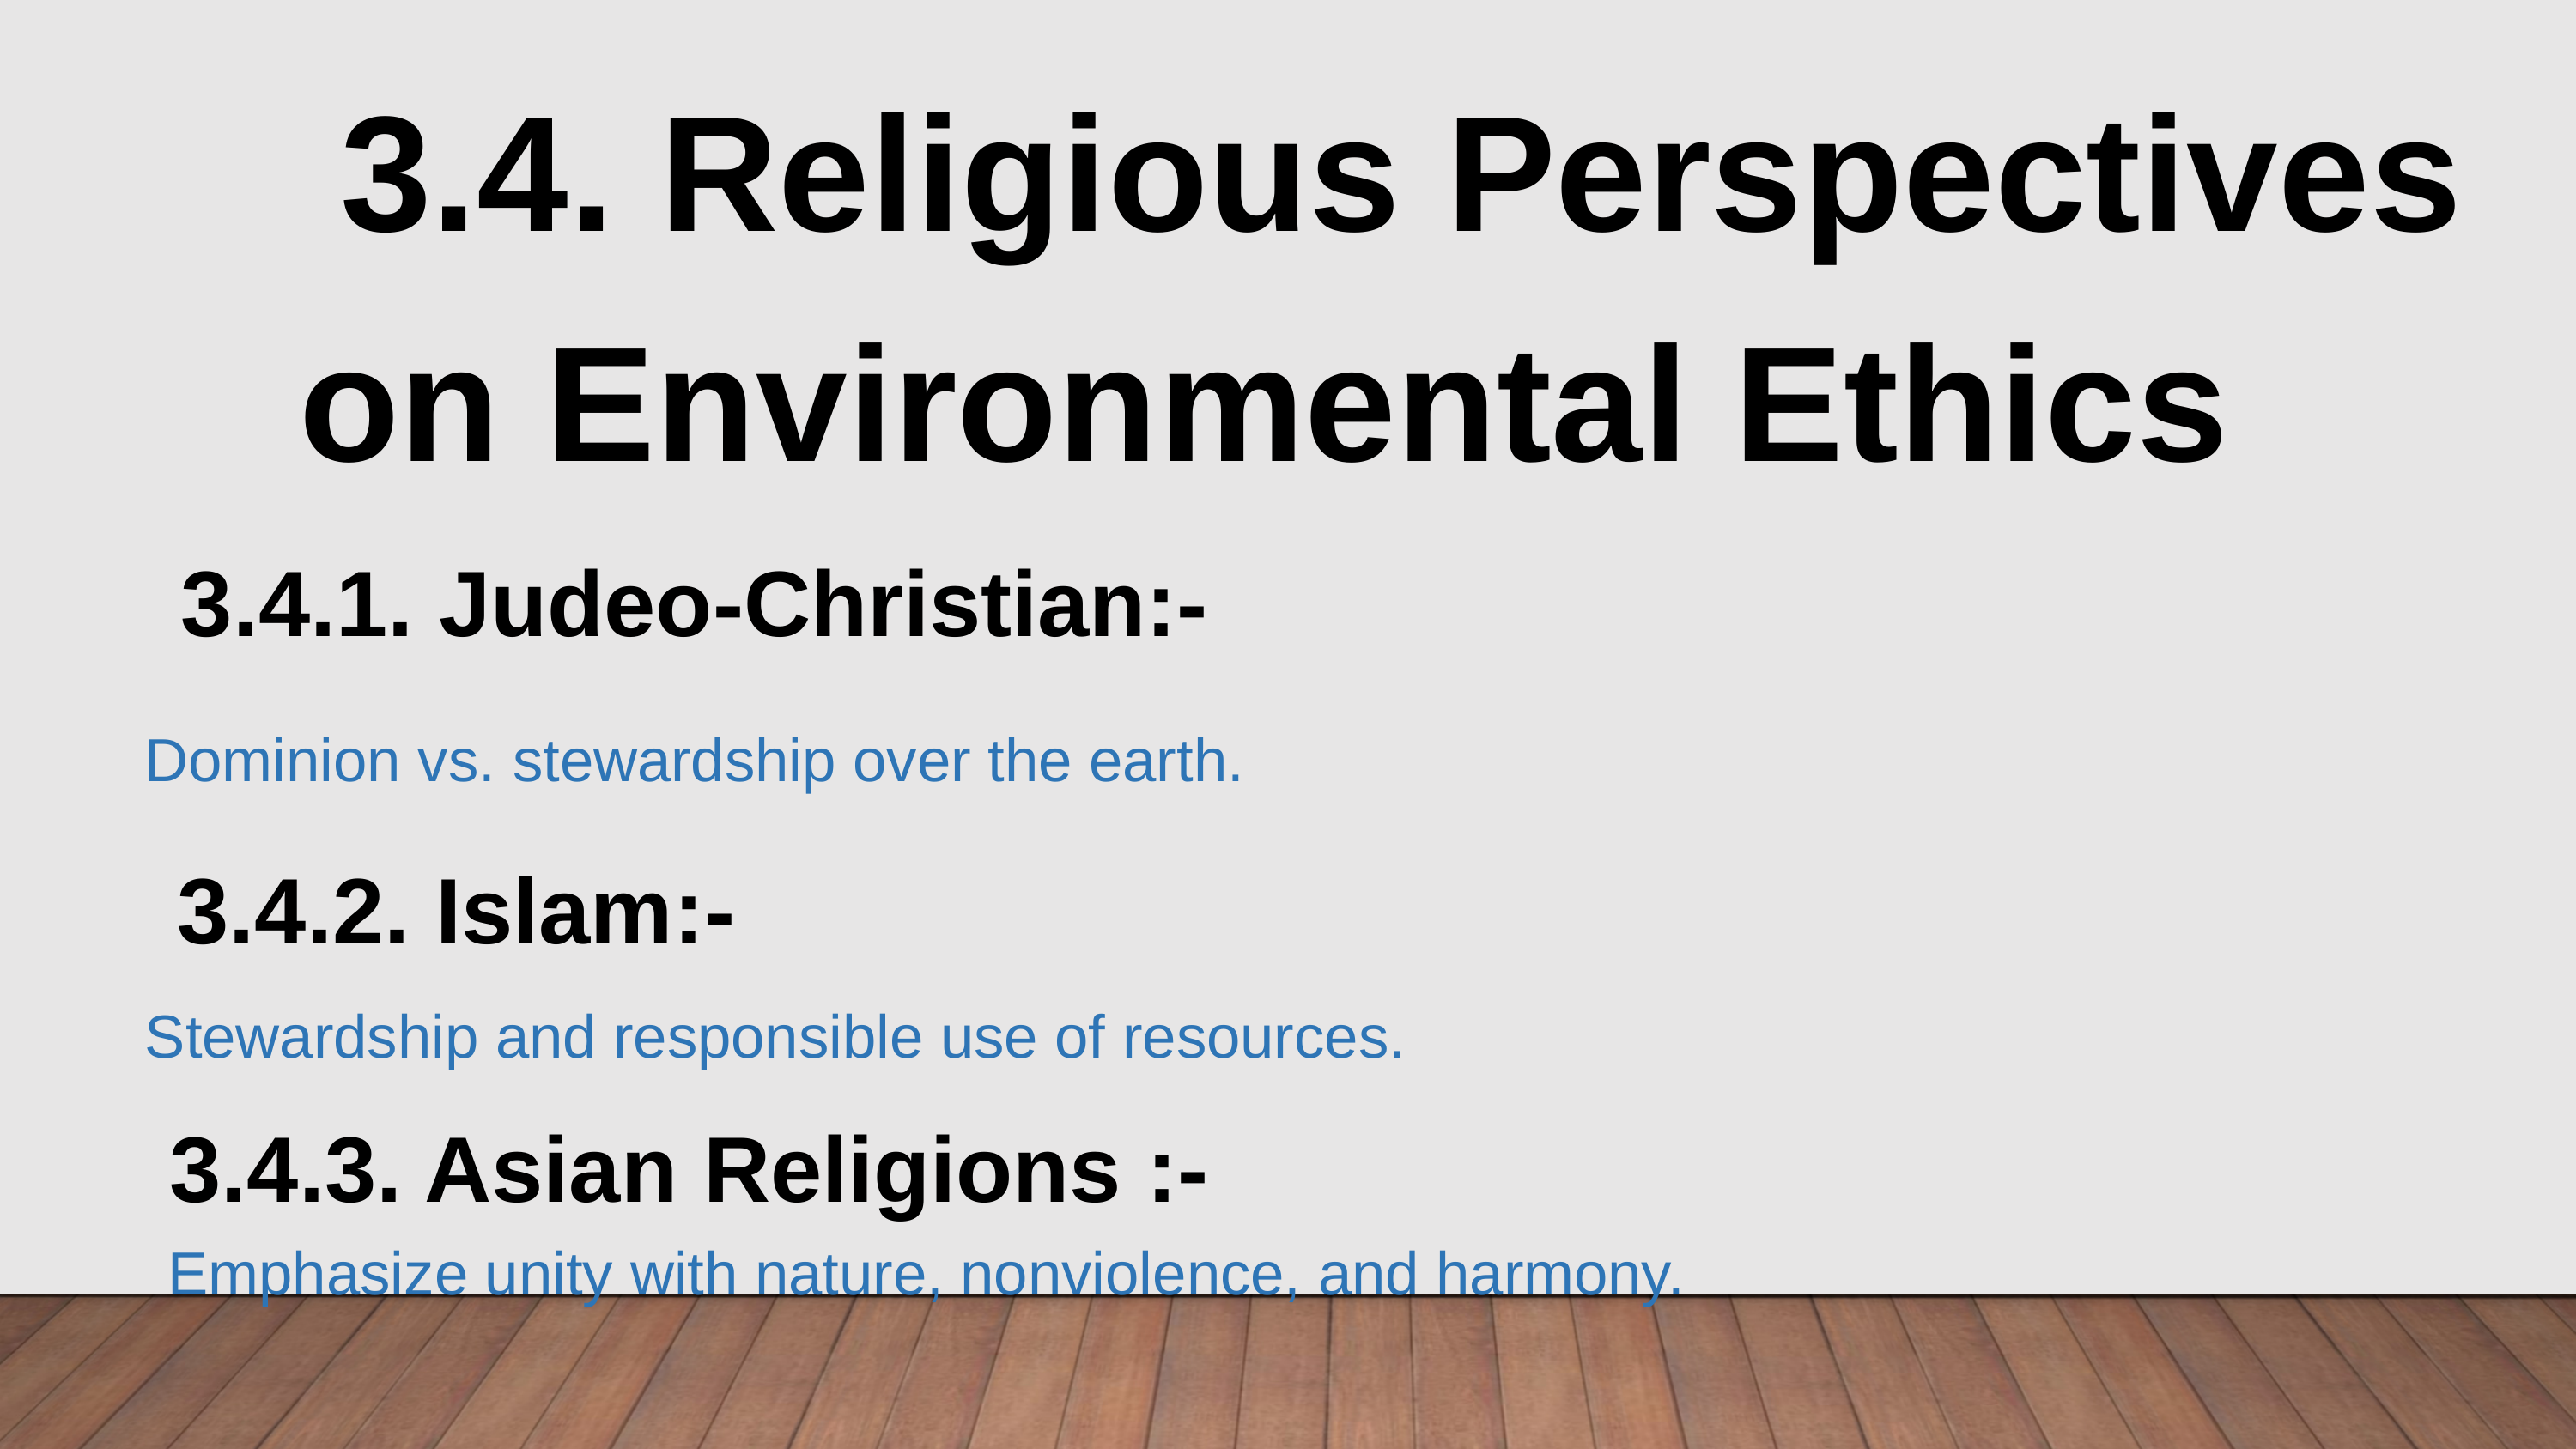

3.4. Religious Perspectives on Environmental Ethics
3.4.1. Judeo-Christian:-
Dominion vs. stewardship over the earth.
3.4.2. Islam:-
Stewardship and responsible use of resources.
3.4.3. Asian Religions :-
Emphasize unity with nature, nonviolence, and harmony.